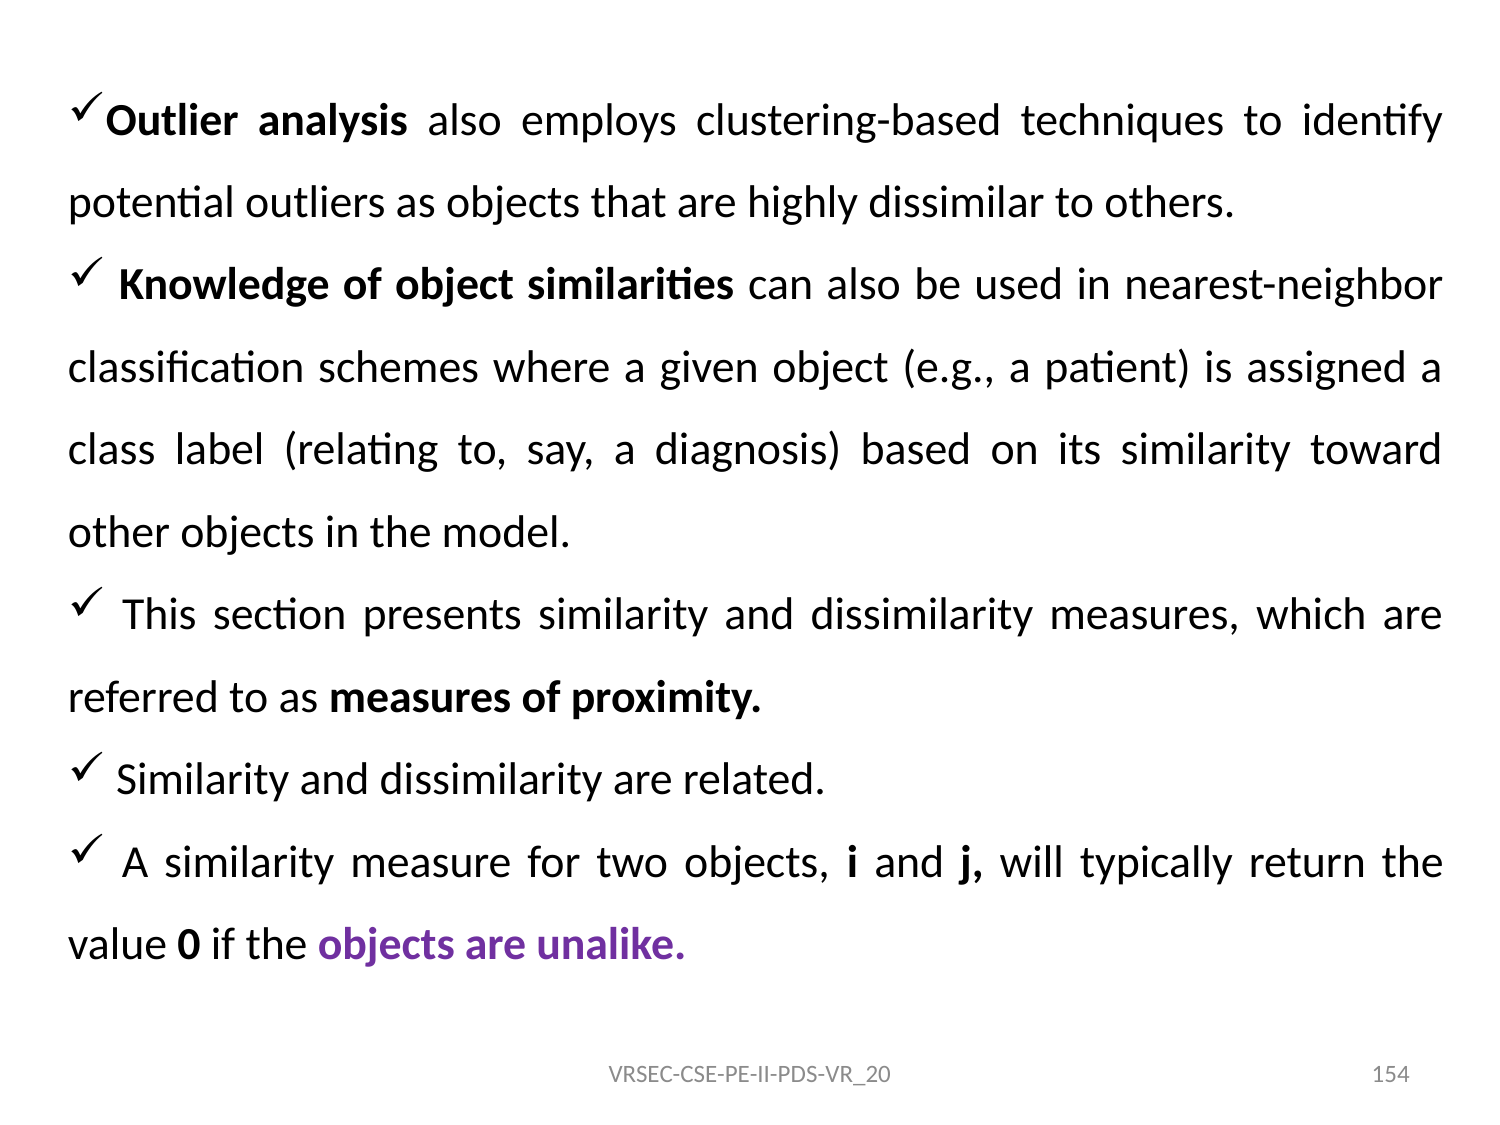

Outlier analysis also employs clustering-based techniques to identify potential outliers as objects that are highly dissimilar to others.
 Knowledge of object similarities can also be used in nearest-neighbor classification schemes where a given object (e.g., a patient) is assigned a class label (relating to, say, a diagnosis) based on its similarity toward other objects in the model.
 This section presents similarity and dissimilarity measures, which are referred to as measures of proximity.
 Similarity and dissimilarity are related.
 A similarity measure for two objects, i and j, will typically return the value 0 if the objects are unalike.
VRSEC-CSE-PE-II-PDS-VR_20
154